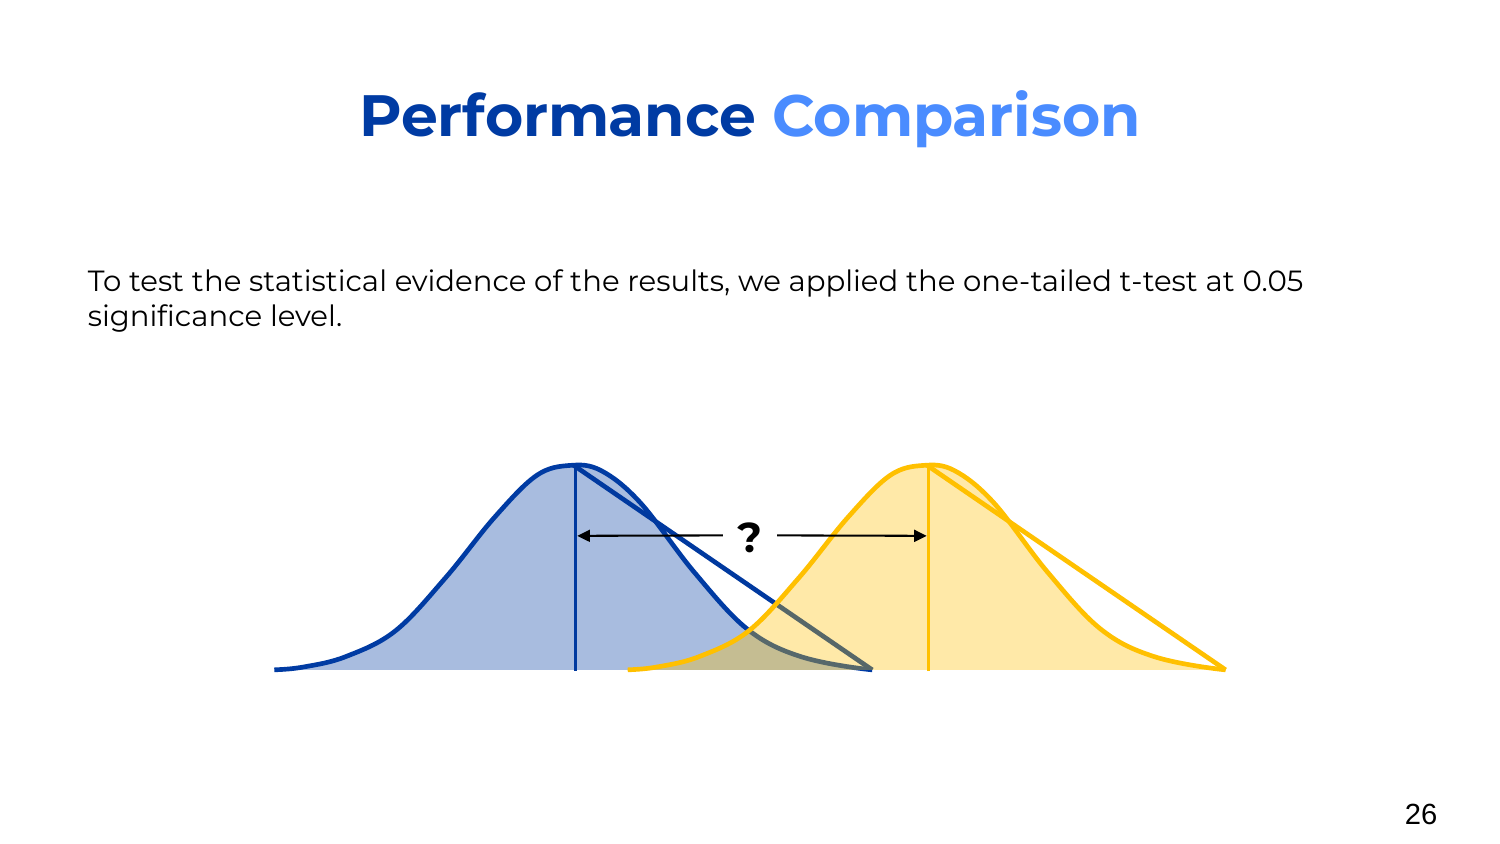

# Performance Comparison
To test the statistical evidence of the results, we applied the one-tailed t-test at 0.05 significance level.

?
26